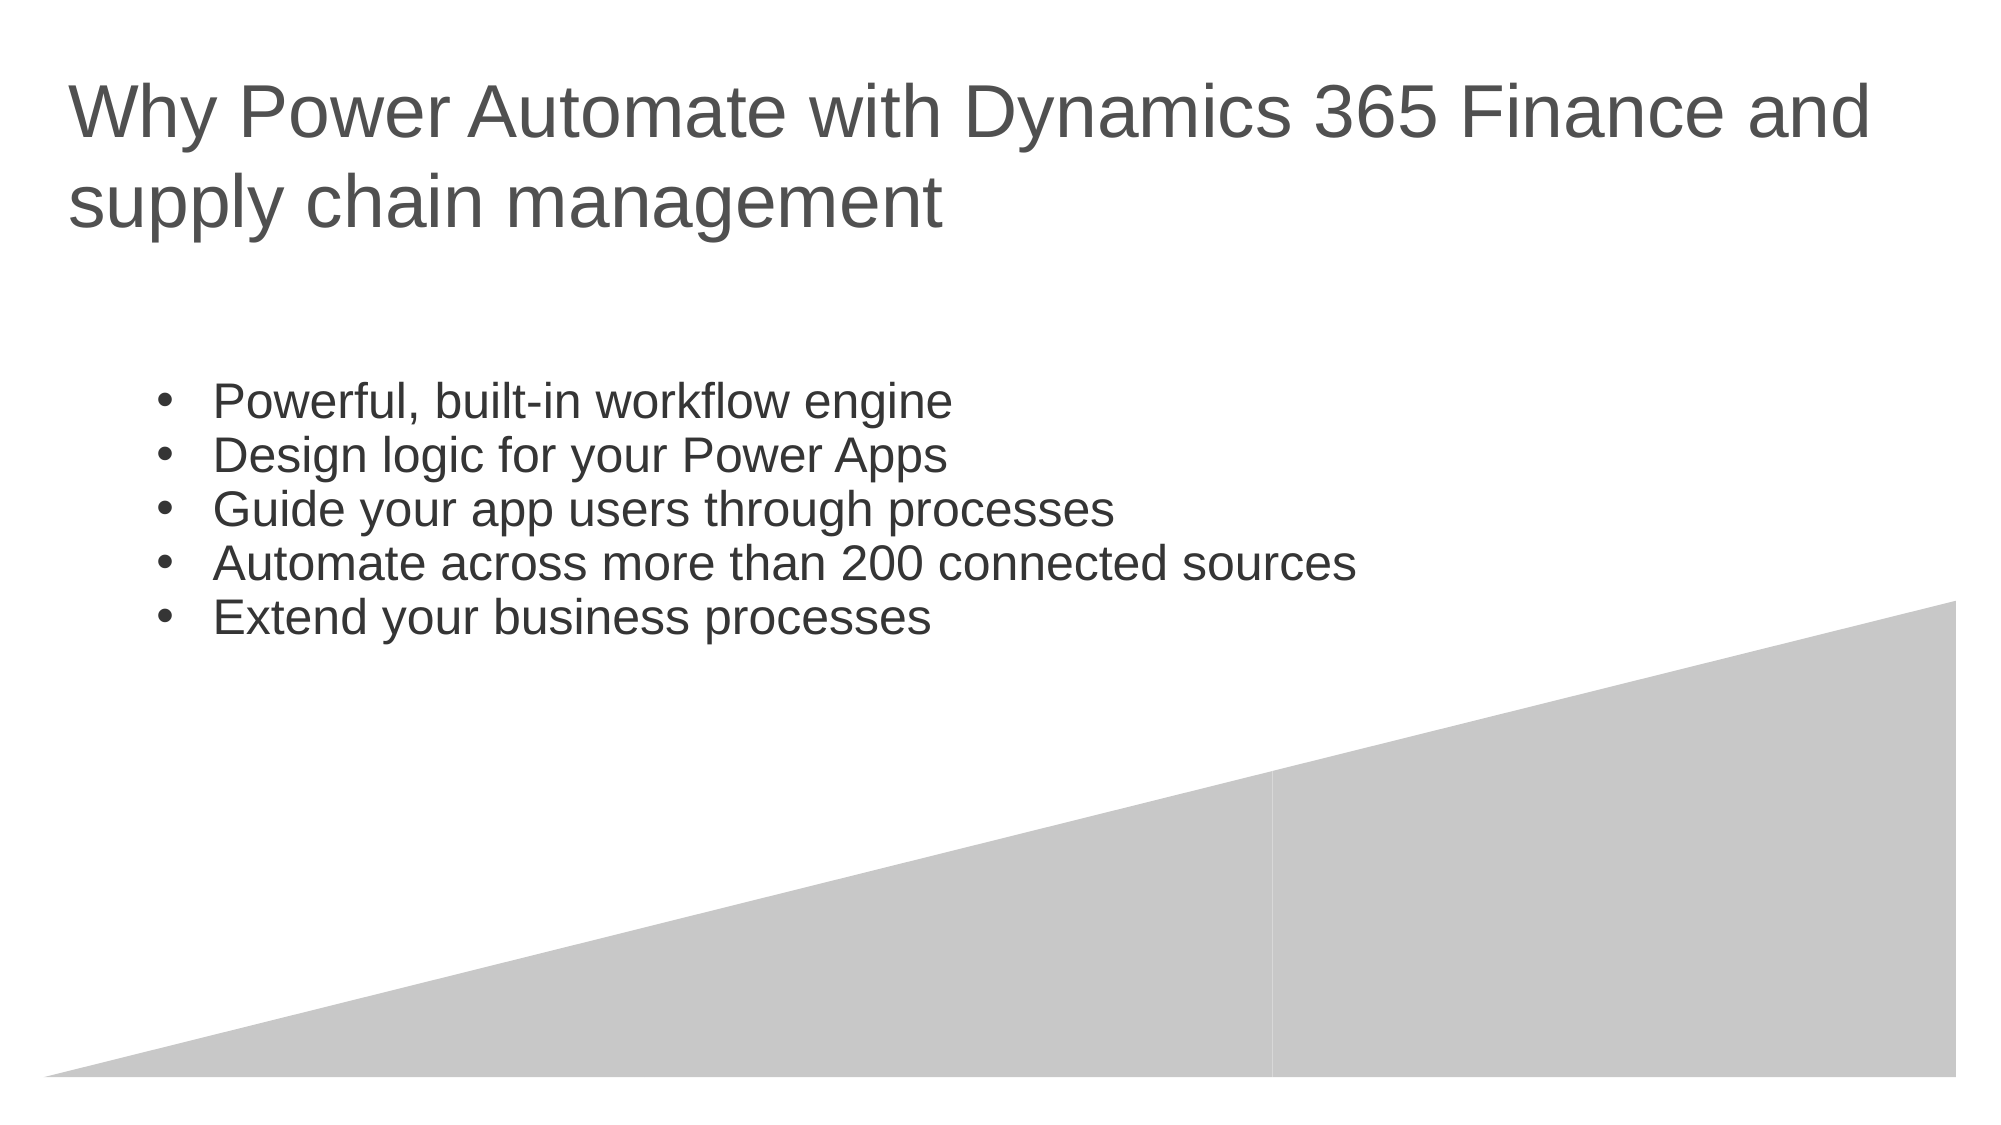

# Why Power Automate with Dynamics 365 Finance and supply chain management
Powerful, built-in workflow engine
Design logic for your Power Apps
Guide your app users through processes
Automate across more than 200 connected sources
Extend your business processes